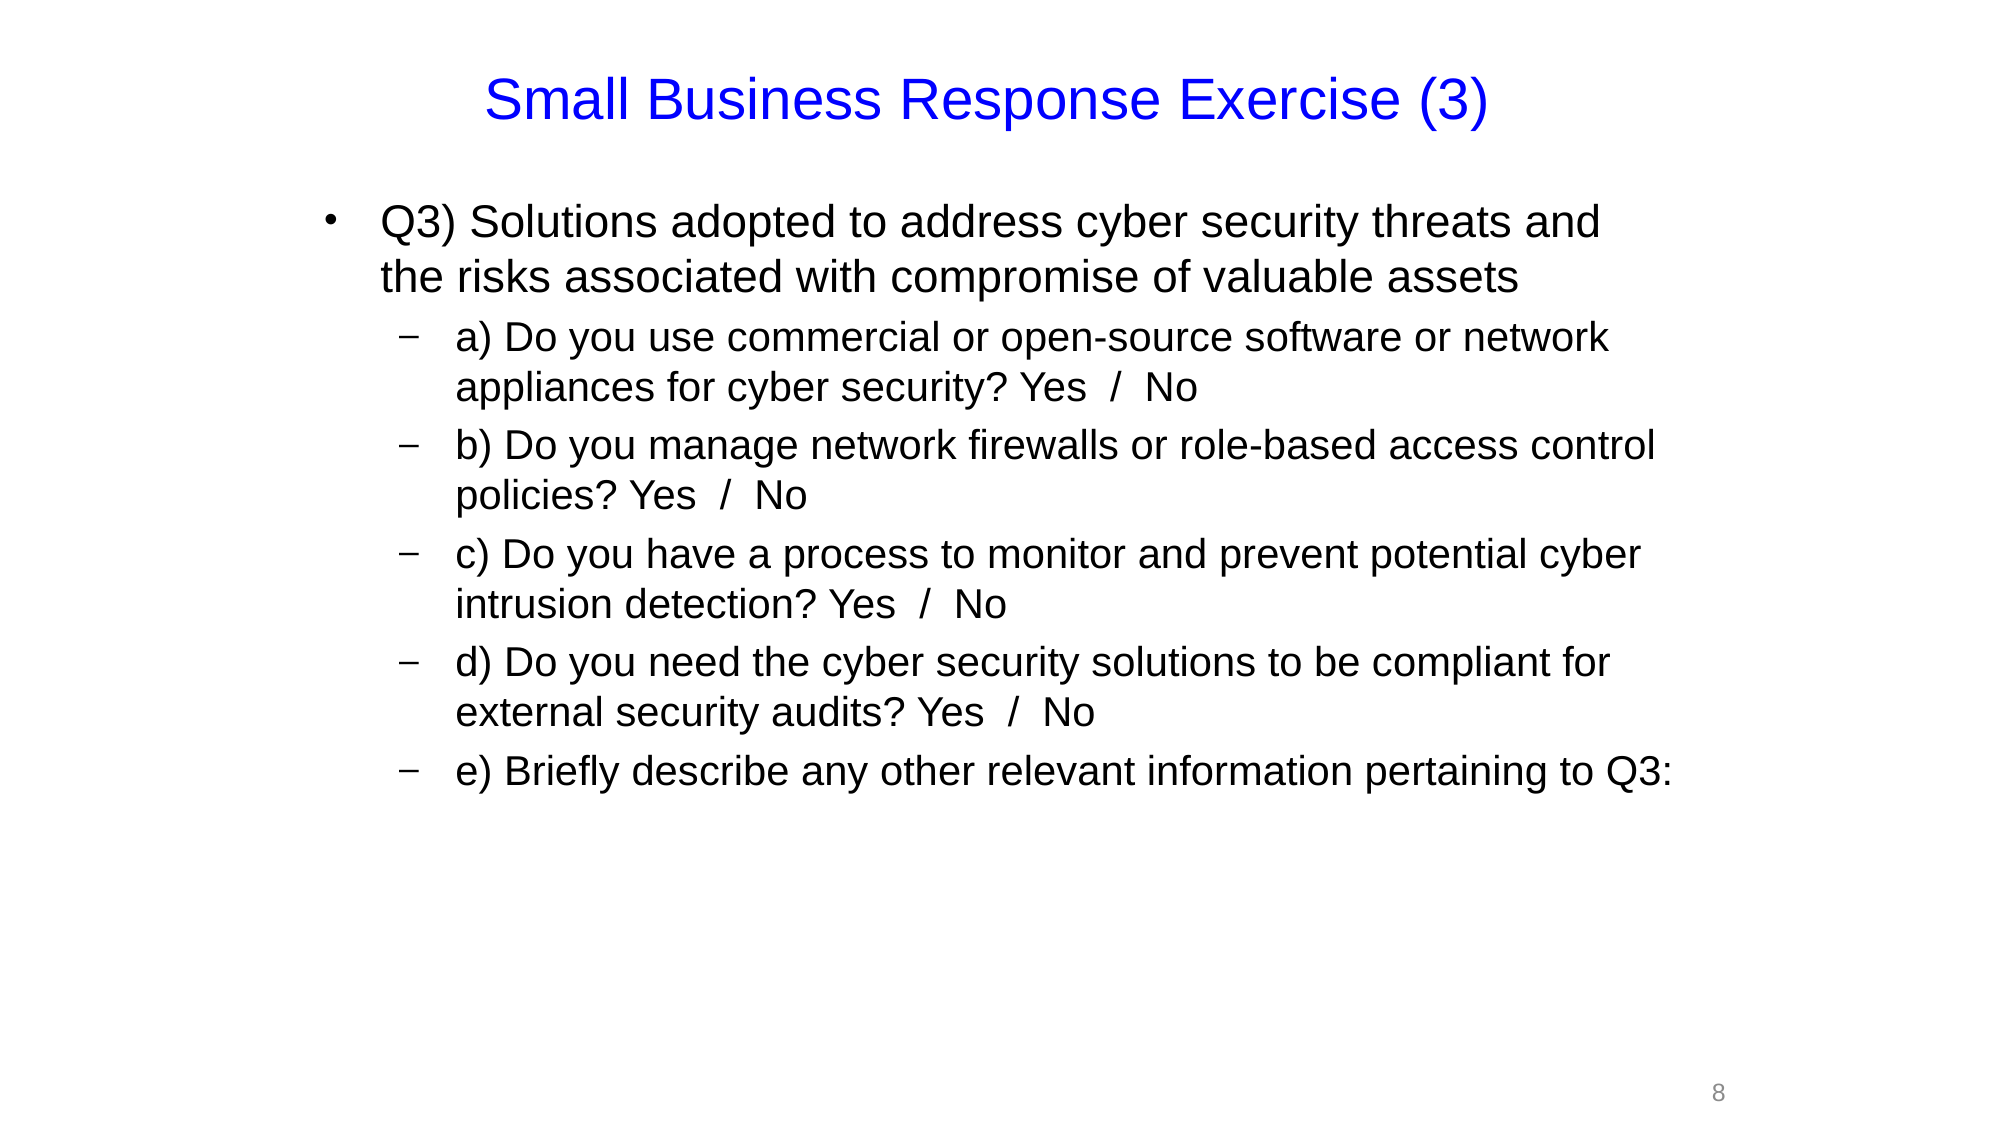

# Small Business Response Exercise (3)
Q3) Solutions adopted to address cyber security threats and the risks associated with compromise of valuable assets
a) Do you use commercial or open-source software or network appliances for cyber security? Yes  /  No
b) Do you manage network firewalls or role-based access control policies? Yes  /  No
c) Do you have a process to monitor and prevent potential cyber intrusion detection? Yes  /  No
d) Do you need the cyber security solutions to be compliant for external security audits? Yes  /  No
e) Briefly describe any other relevant information pertaining to Q3:

8